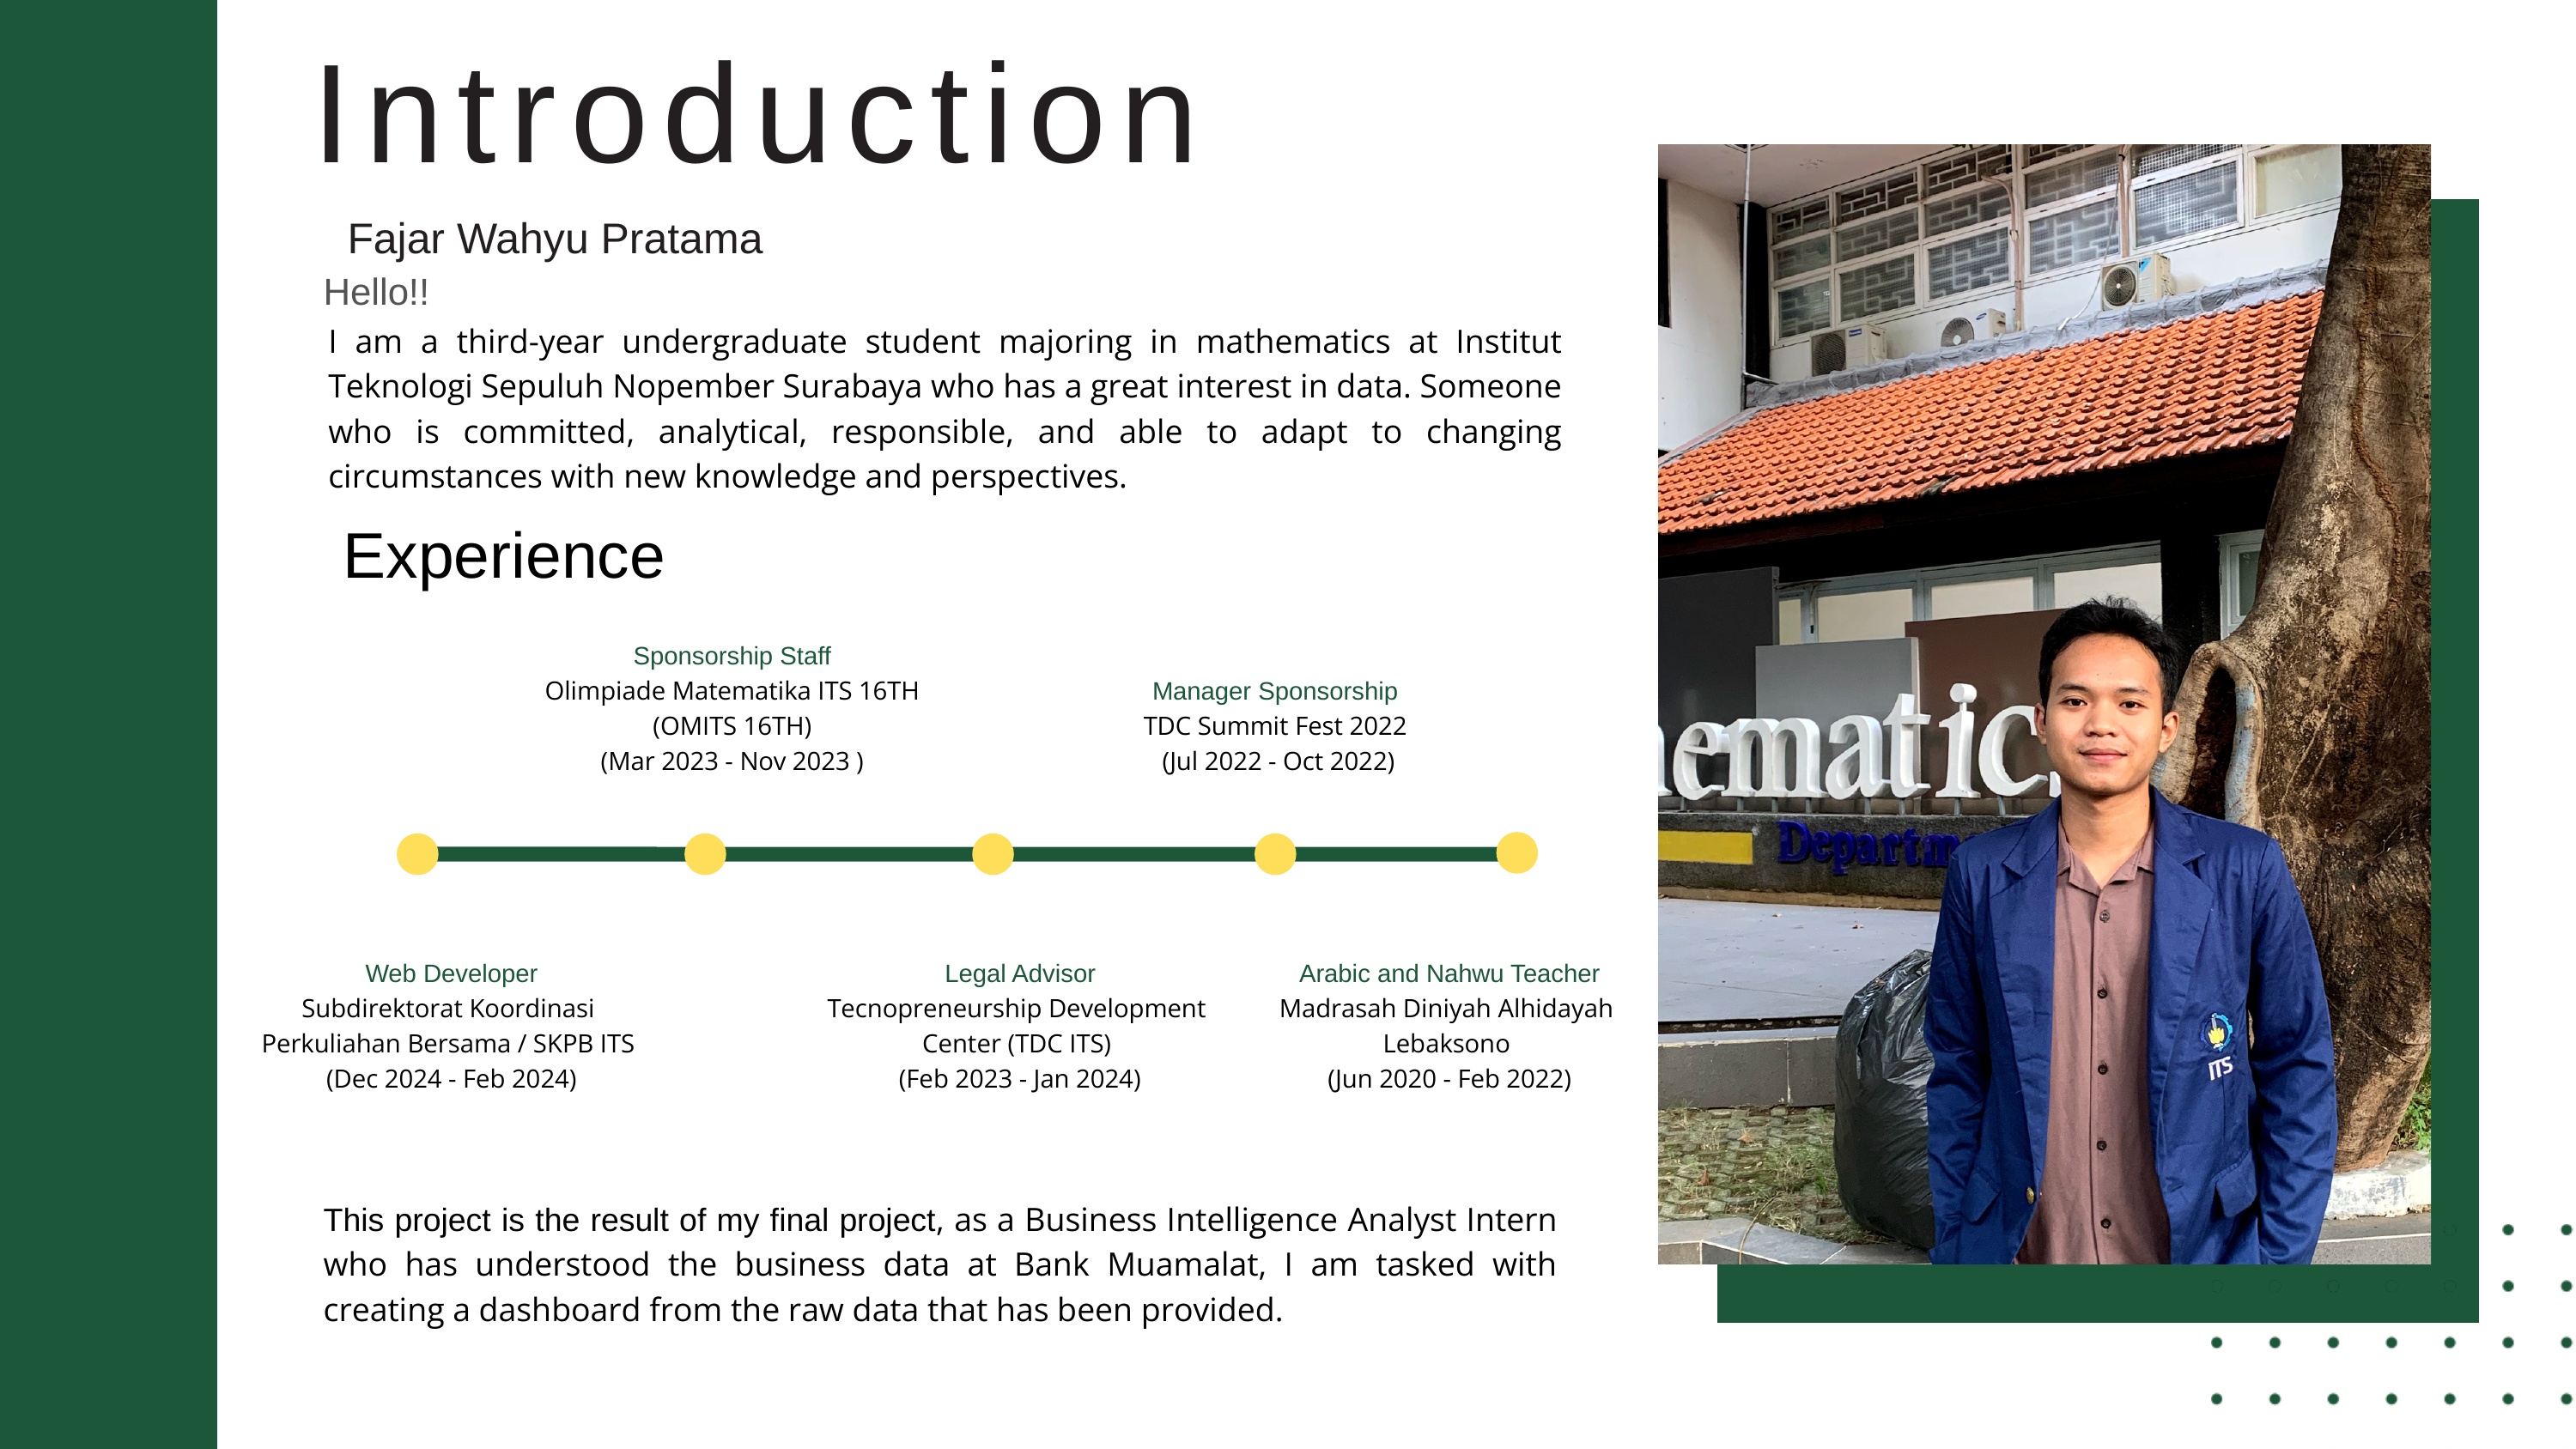

Introduction

Fajar Wahyu Pratama
Hello!!
I am a third-year undergraduate student majoring in mathematics at Institut Teknologi Sepuluh Nopember Surabaya who has a great interest in data. Someone who is committed, analytical, responsible, and able to adapt to changing circumstances with new knowledge and perspectives.
Experience
Sponsorship Staff
Olimpiade Matematika ITS 16TH
 (OMITS 16TH)
(Mar 2023 - Nov 2023 )
Manager Sponsorship
TDC Summit Fest 2022
(Jul 2022 - Oct 2022)

Web Developer
Subdirektorat Koordinasi
Perkuliahan Bersama / SKPB ITS
(Dec 2024 - Feb 2024)
Legal Advisor
Tecnopreneurship Development
Center (TDC ITS)
(Feb 2023 - Jan 2024)
Arabic and Nahwu Teacher
Madrasah Diniyah Alhidayah
Lebaksono
(Jun 2020 - Feb 2022)
This project is the result of my final project, as a Business Intelligence Analyst Intern who has understood the business data at Bank Muamalat, I am tasked with creating a dashboard from the raw data that has been provided.